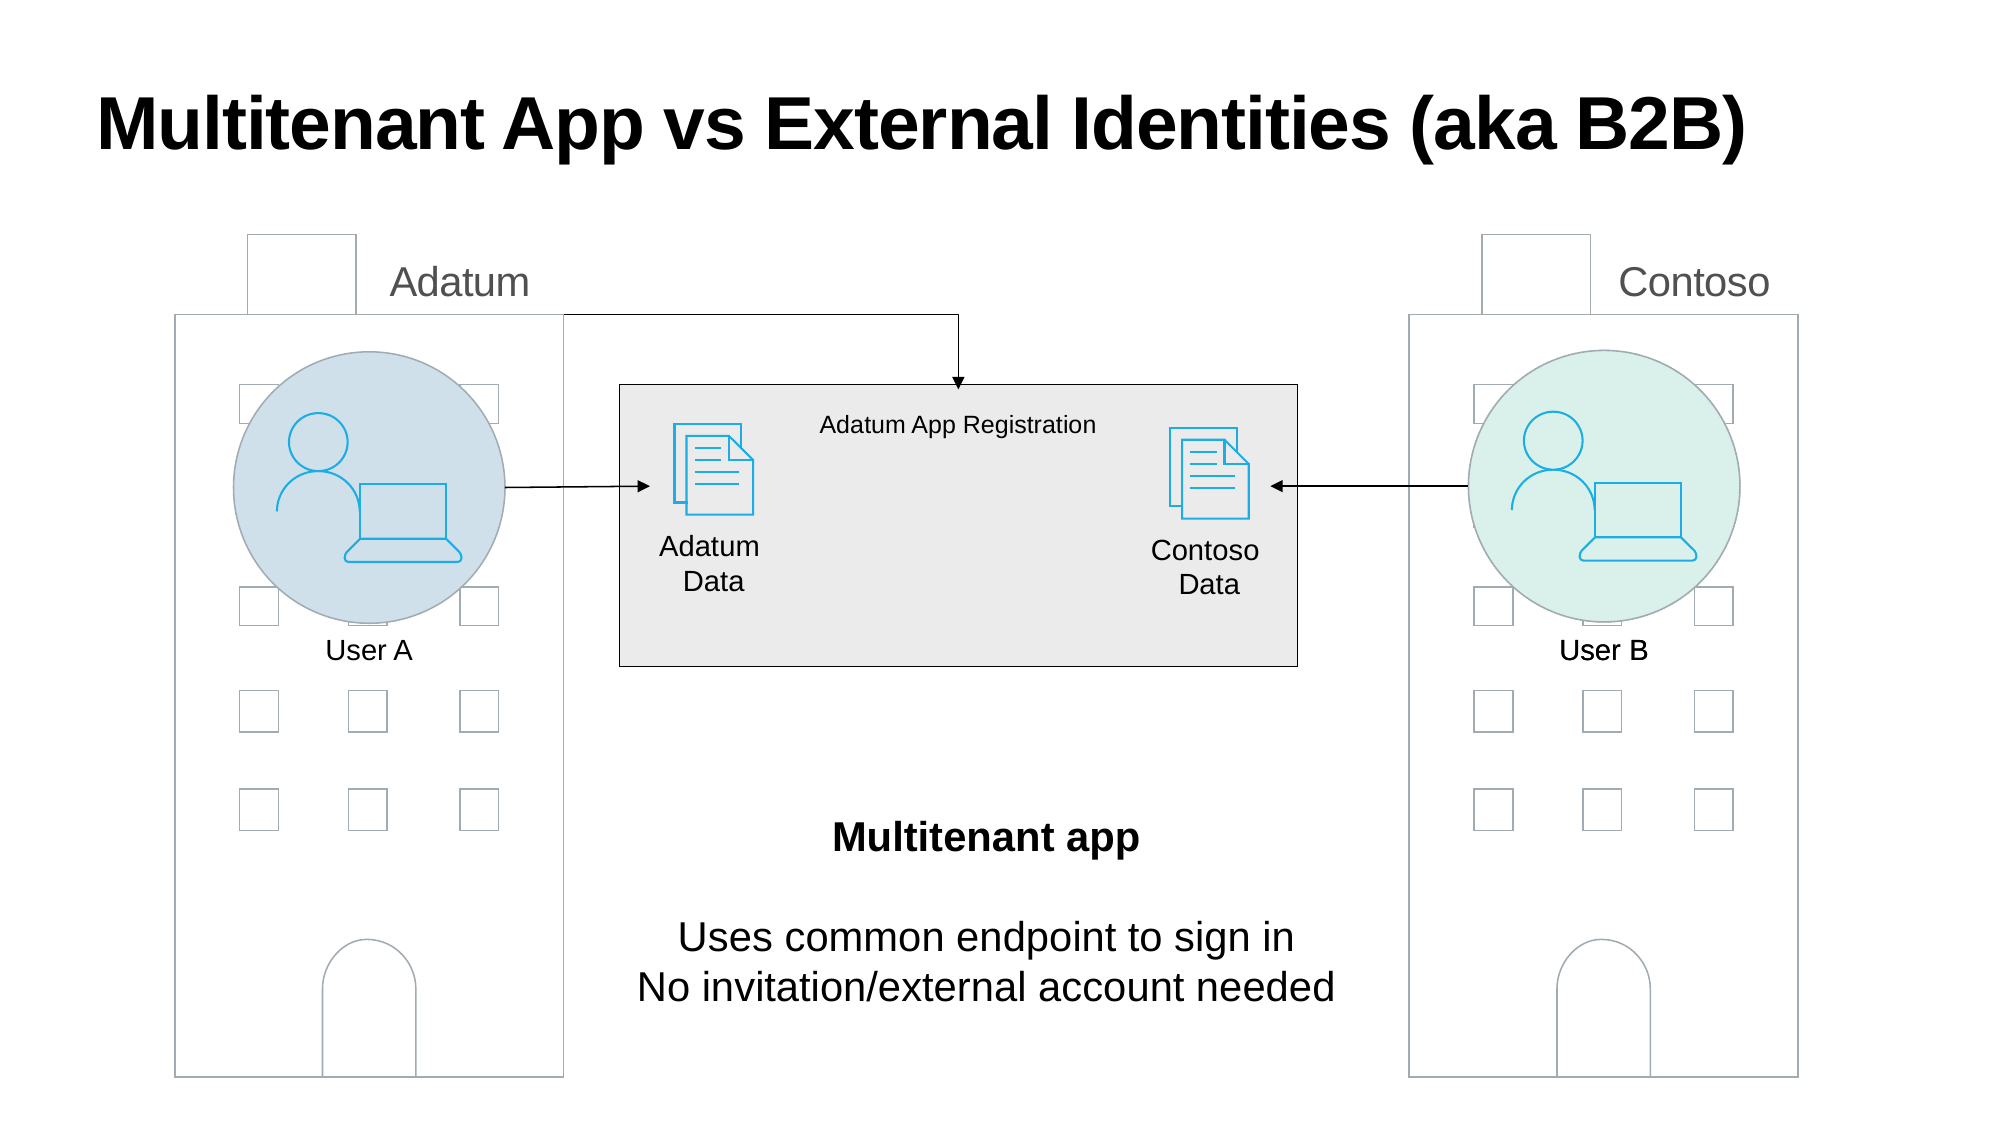

# Multitenant App vs External Identities (aka B2B)

Adatum
Contoso

User B

Adatum App Registration

Adatum
Data

Contoso
Data
User A
User B
Multitenant app

Uses common endpoint to sign in
No invitation/external account needed